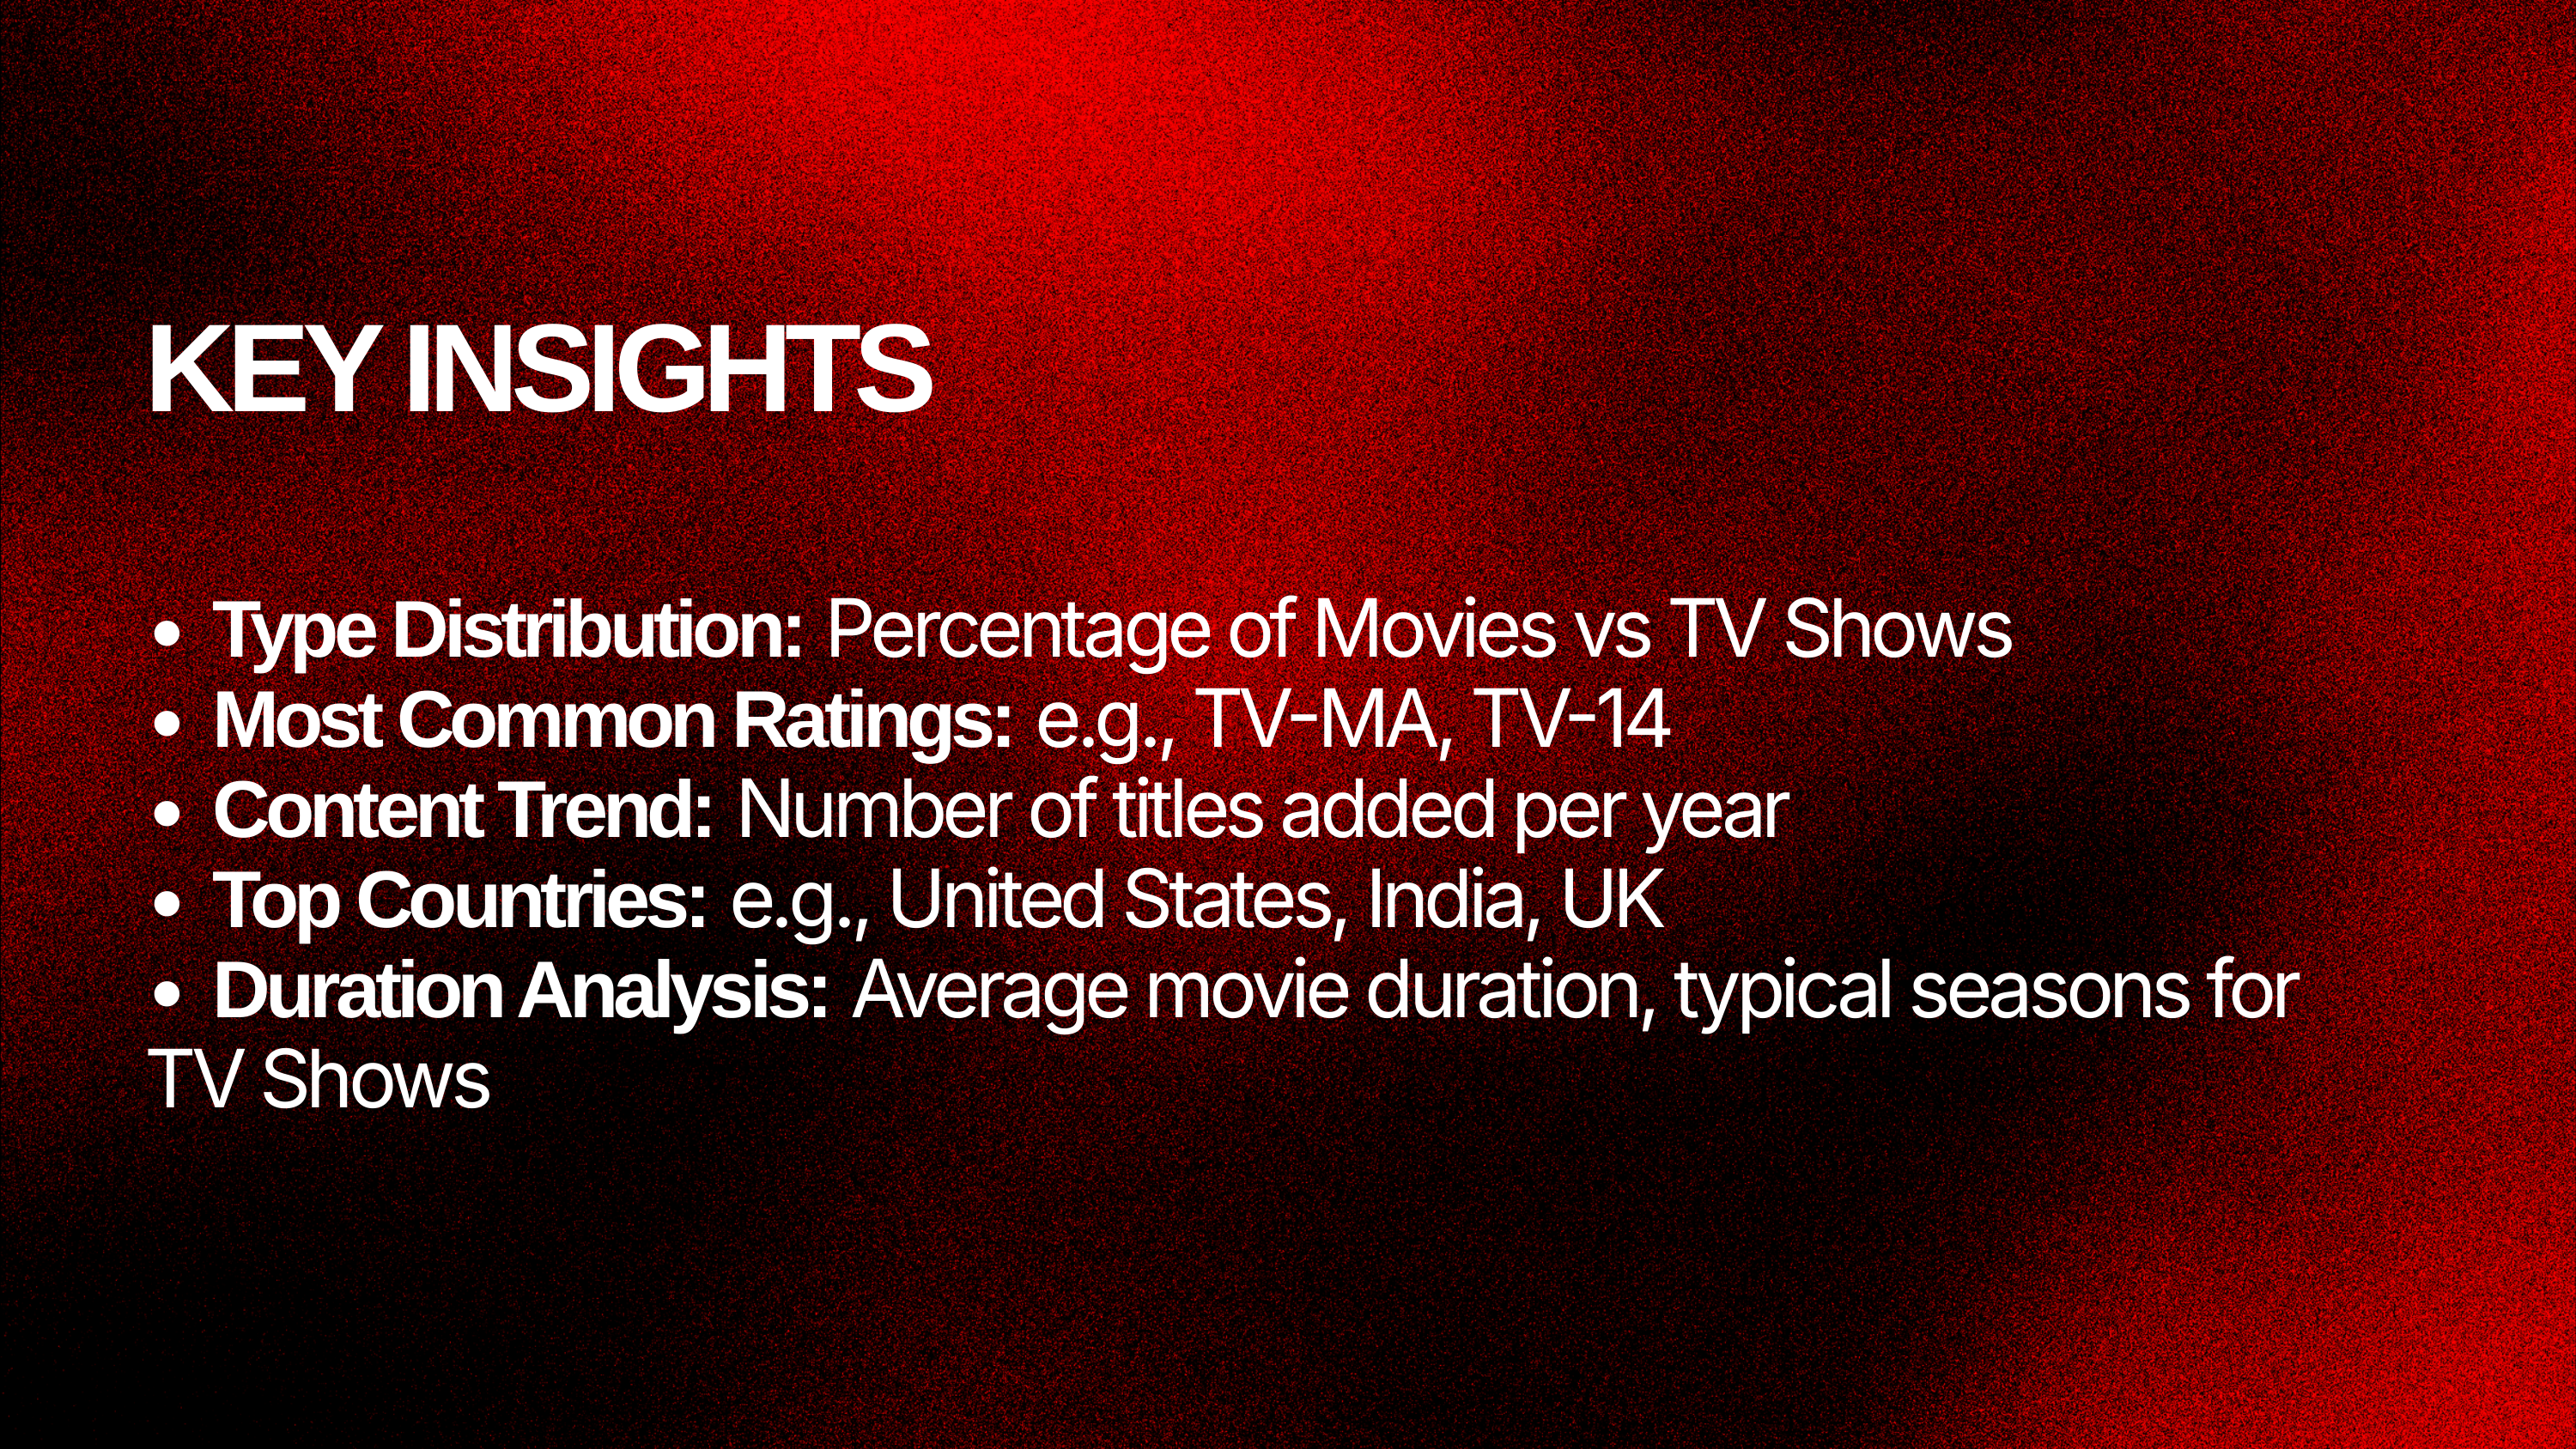

KEY INSIGHTS
• Type Distribution: Percentage of Movies vs TV Shows
• Most Common Ratings: e.g., TV-MA, TV-14
• Content Trend: Number of titles added per year
• Top Countries: e.g., United States, India, UK
• Duration Analysis: Average movie duration, typical seasons for TV Shows